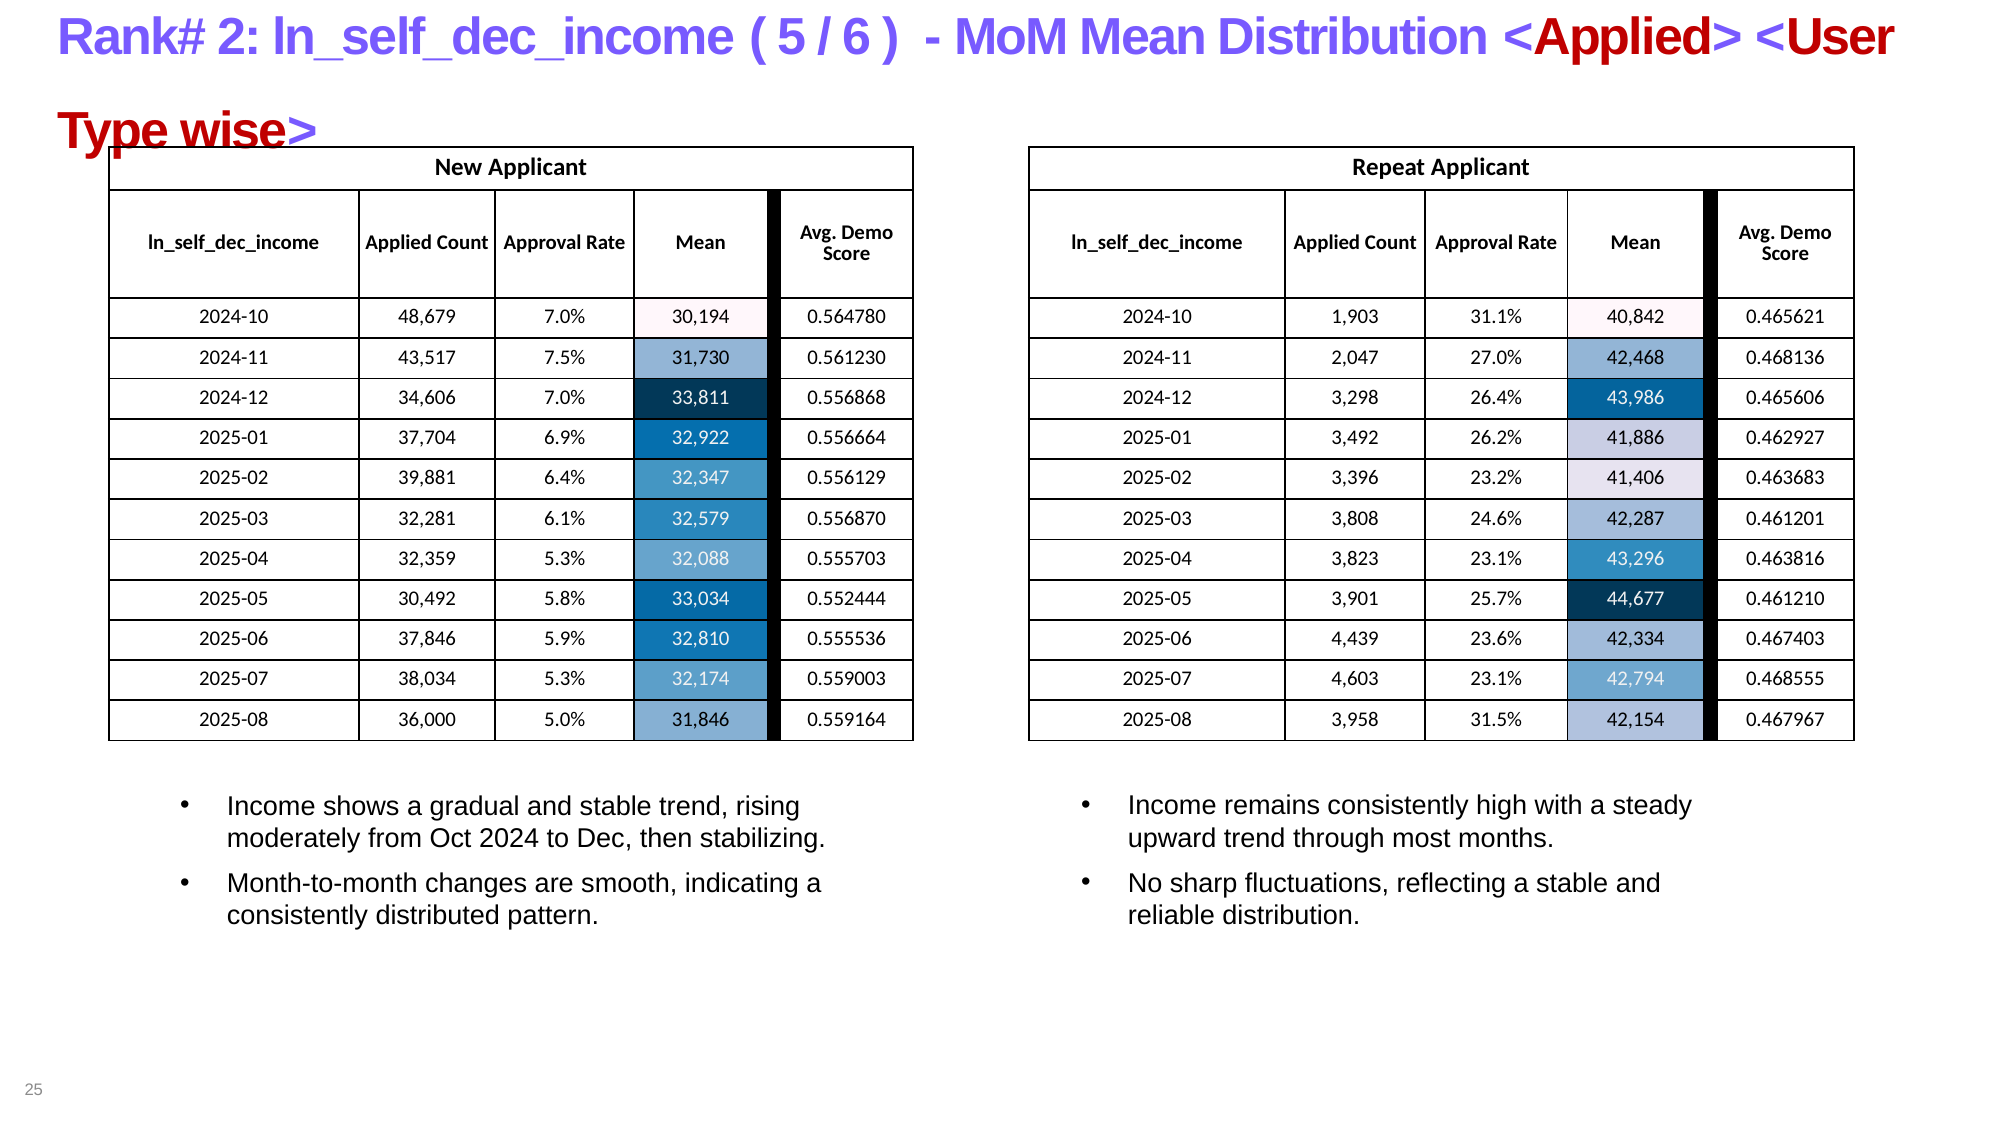

# Rank# 2: ln_self_dec_income ( 5 / 6 )  - MoM Mean Distribution <Applied> <User Type wise>
| New Applicant |  |  |  |  |  |
| --- | --- | --- | --- | --- | --- |
| ln\_self\_dec\_income | Applied Count | Approval Rate | Mean |  | Avg. Demo Score |
| 2024-10 | 48,679 | 7.0% | 30,194 |  | 0.564780 |
| 2024-11 | 43,517 | 7.5% | 31,730 |  | 0.561230 |
| 2024-12 | 34,606 | 7.0% | 33,811 |  | 0.556868 |
| 2025-01 | 37,704 | 6.9% | 32,922 |  | 0.556664 |
| 2025-02 | 39,881 | 6.4% | 32,347 |  | 0.556129 |
| 2025-03 | 32,281 | 6.1% | 32,579 |  | 0.556870 |
| 2025-04 | 32,359 | 5.3% | 32,088 |  | 0.555703 |
| 2025-05 | 30,492 | 5.8% | 33,034 |  | 0.552444 |
| 2025-06 | 37,846 | 5.9% | 32,810 |  | 0.555536 |
| 2025-07 | 38,034 | 5.3% | 32,174 |  | 0.559003 |
| 2025-08 | 36,000 | 5.0% | 31,846 |  | 0.559164 |
| Repeat Applicant |  |  |  |  |  |
| --- | --- | --- | --- | --- | --- |
| ln\_self\_dec\_income | Applied Count | Approval Rate | Mean |  | Avg. Demo Score |
| 2024-10 | 1,903 | 31.1% | 40,842 |  | 0.465621 |
| 2024-11 | 2,047 | 27.0% | 42,468 |  | 0.468136 |
| 2024-12 | 3,298 | 26.4% | 43,986 |  | 0.465606 |
| 2025-01 | 3,492 | 26.2% | 41,886 |  | 0.462927 |
| 2025-02 | 3,396 | 23.2% | 41,406 |  | 0.463683 |
| 2025-03 | 3,808 | 24.6% | 42,287 |  | 0.461201 |
| 2025-04 | 3,823 | 23.1% | 43,296 |  | 0.463816 |
| 2025-05 | 3,901 | 25.7% | 44,677 |  | 0.461210 |
| 2025-06 | 4,439 | 23.6% | 42,334 |  | 0.467403 |
| 2025-07 | 4,603 | 23.1% | 42,794 |  | 0.468555 |
| 2025-08 | 3,958 | 31.5% | 42,154 |  | 0.467967 |
Income remains consistently high with a steady upward trend through most months.
No sharp fluctuations, reflecting a stable and reliable distribution.
Income shows a gradual and stable trend, rising moderately from Oct 2024 to Dec, then stabilizing.
Month-to-month changes are smooth, indicating a consistently distributed pattern.
25